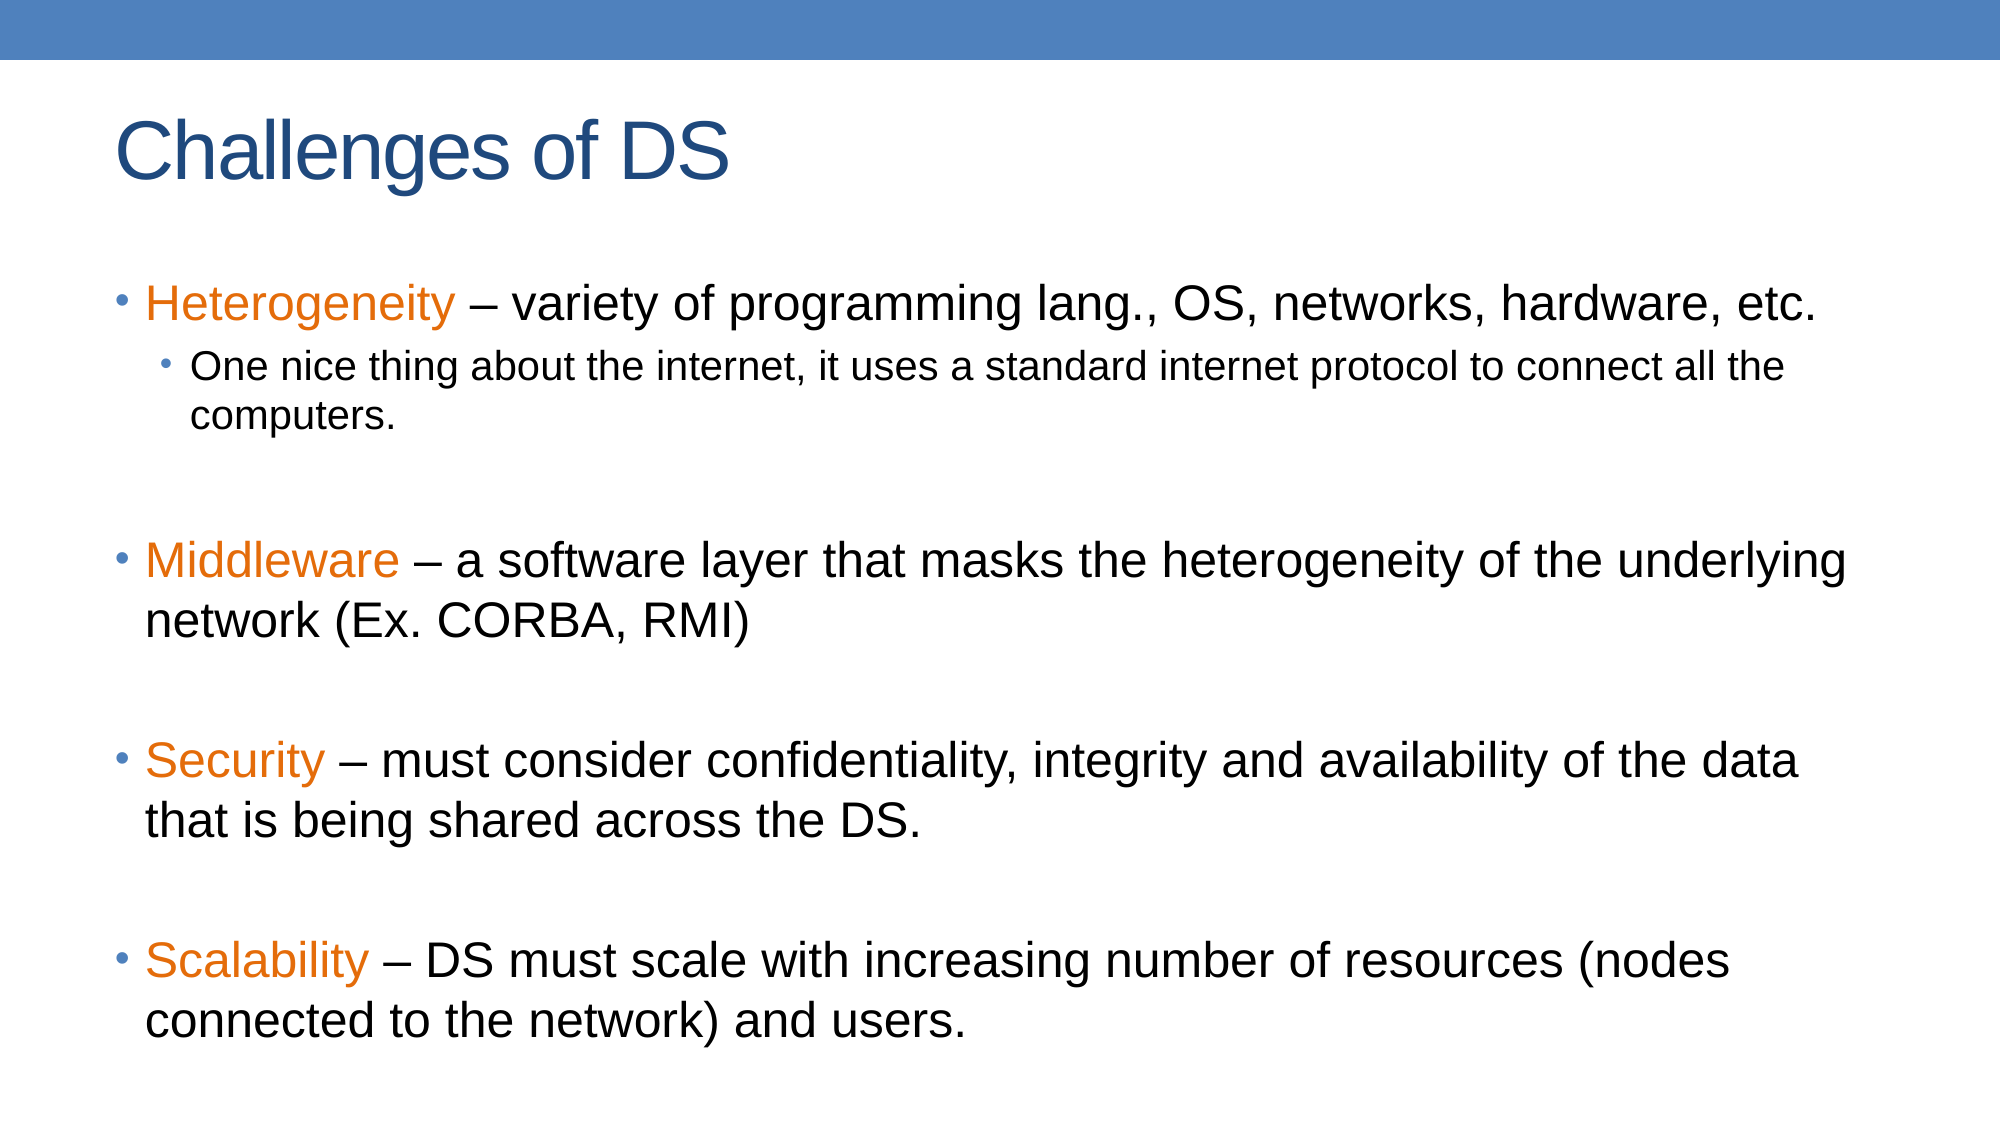

# Challenges of DS
Heterogeneity – variety of programming lang., OS, networks, hardware, etc.
One nice thing about the internet, it uses a standard internet protocol to connect all the computers.

Middleware – a software layer that masks the heterogeneity of the underlying network (Ex. CORBA, RMI)

Security – must consider confidentiality, integrity and availability of the data that is being shared across the DS.

Scalability – DS must scale with increasing number of resources (nodes connected to the network) and users.